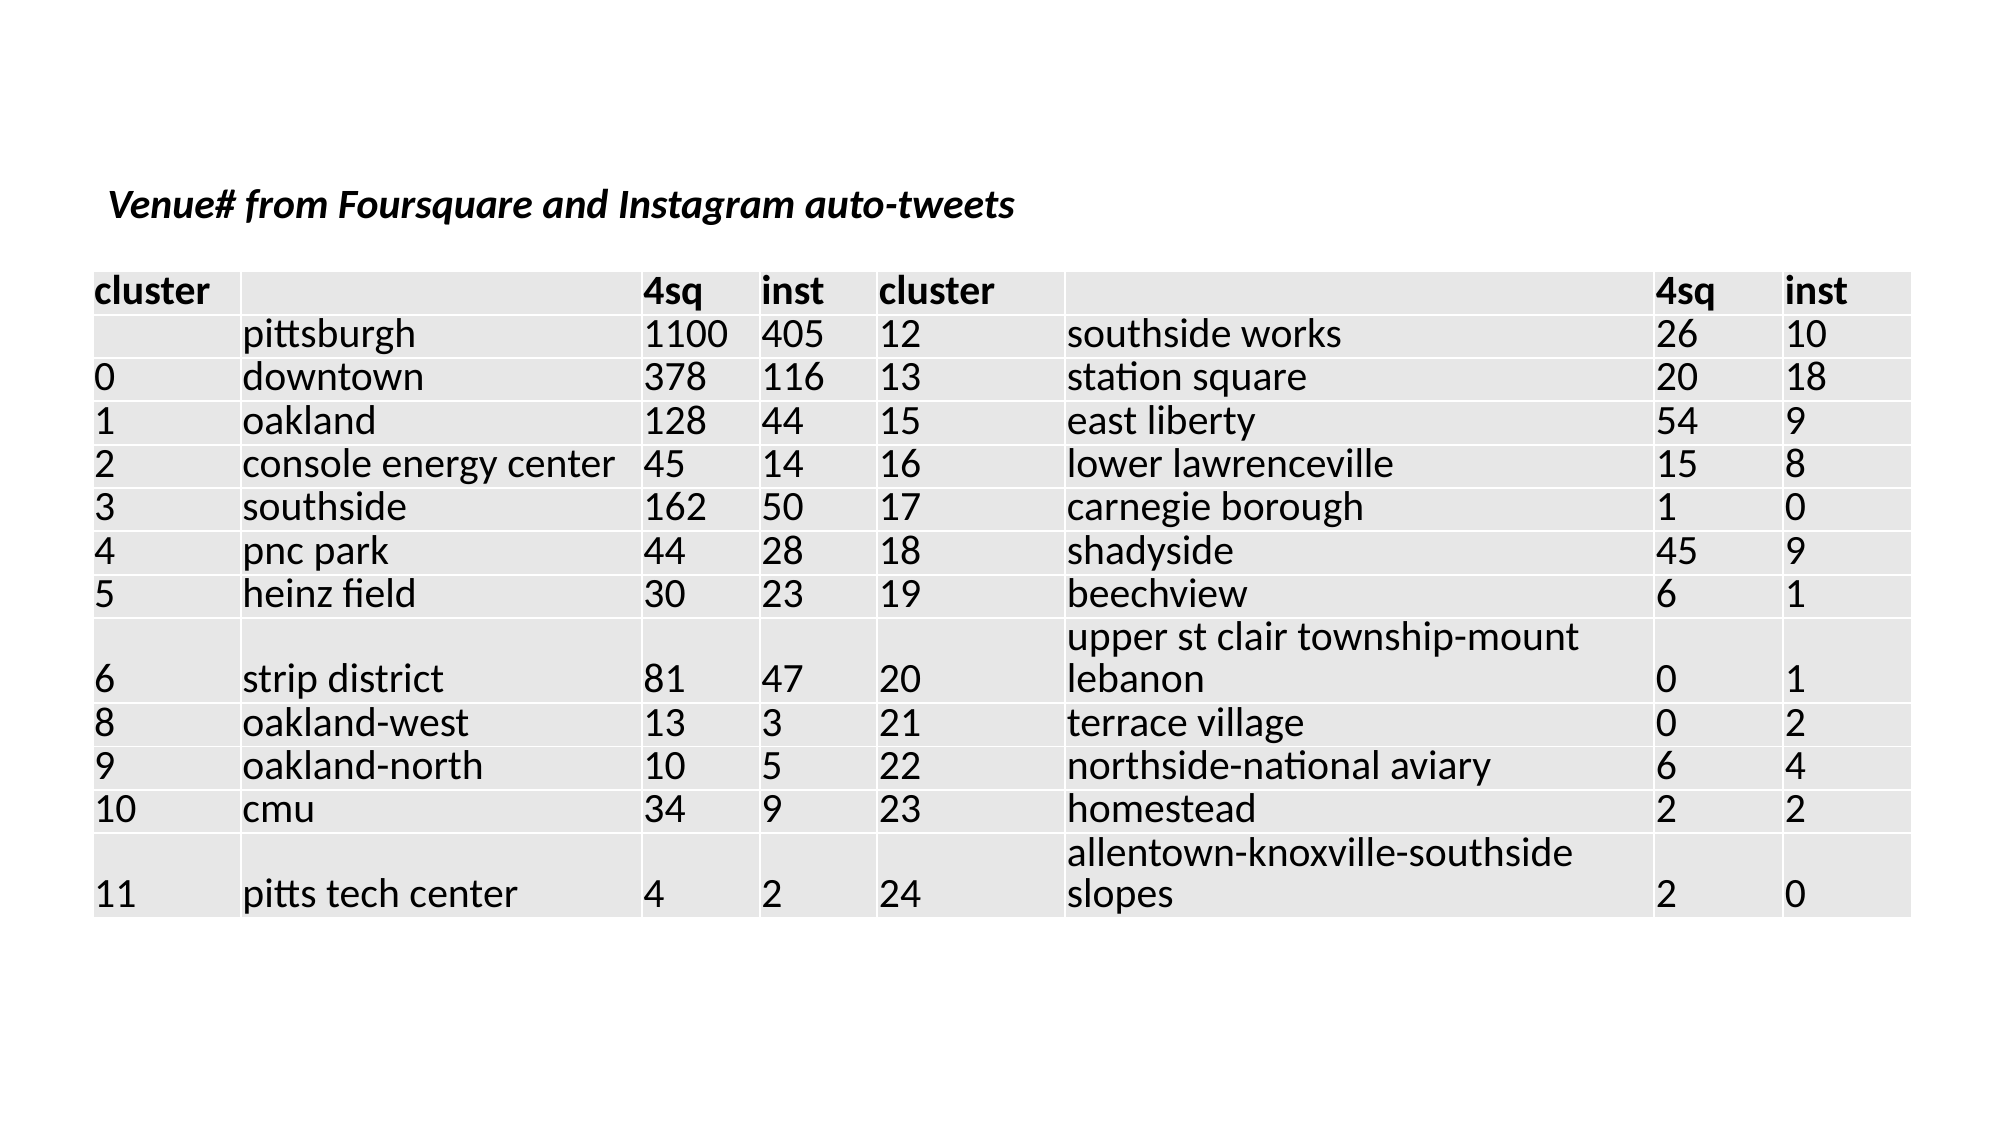

Venue# from Foursquare and Instagram auto-tweets
| cluster |  | 4sq | inst | cluster |  | 4sq | inst |
| --- | --- | --- | --- | --- | --- | --- | --- |
|  | pittsburgh | 1100 | 405 | 12 | southside works | 26 | 10 |
| 0 | downtown | 378 | 116 | 13 | station square | 20 | 18 |
| 1 | oakland | 128 | 44 | 15 | east liberty | 54 | 9 |
| 2 | console energy center | 45 | 14 | 16 | lower lawrenceville | 15 | 8 |
| 3 | southside | 162 | 50 | 17 | carnegie borough | 1 | 0 |
| 4 | pnc park | 44 | 28 | 18 | shadyside | 45 | 9 |
| 5 | heinz field | 30 | 23 | 19 | beechview | 6 | 1 |
| 6 | strip district | 81 | 47 | 20 | upper st clair township-mount lebanon | 0 | 1 |
| 8 | oakland-west | 13 | 3 | 21 | terrace village | 0 | 2 |
| 9 | oakland-north | 10 | 5 | 22 | northside-national aviary | 6 | 4 |
| 10 | cmu | 34 | 9 | 23 | homestead | 2 | 2 |
| 11 | pitts tech center | 4 | 2 | 24 | allentown-knoxville-southside slopes | 2 | 0 |